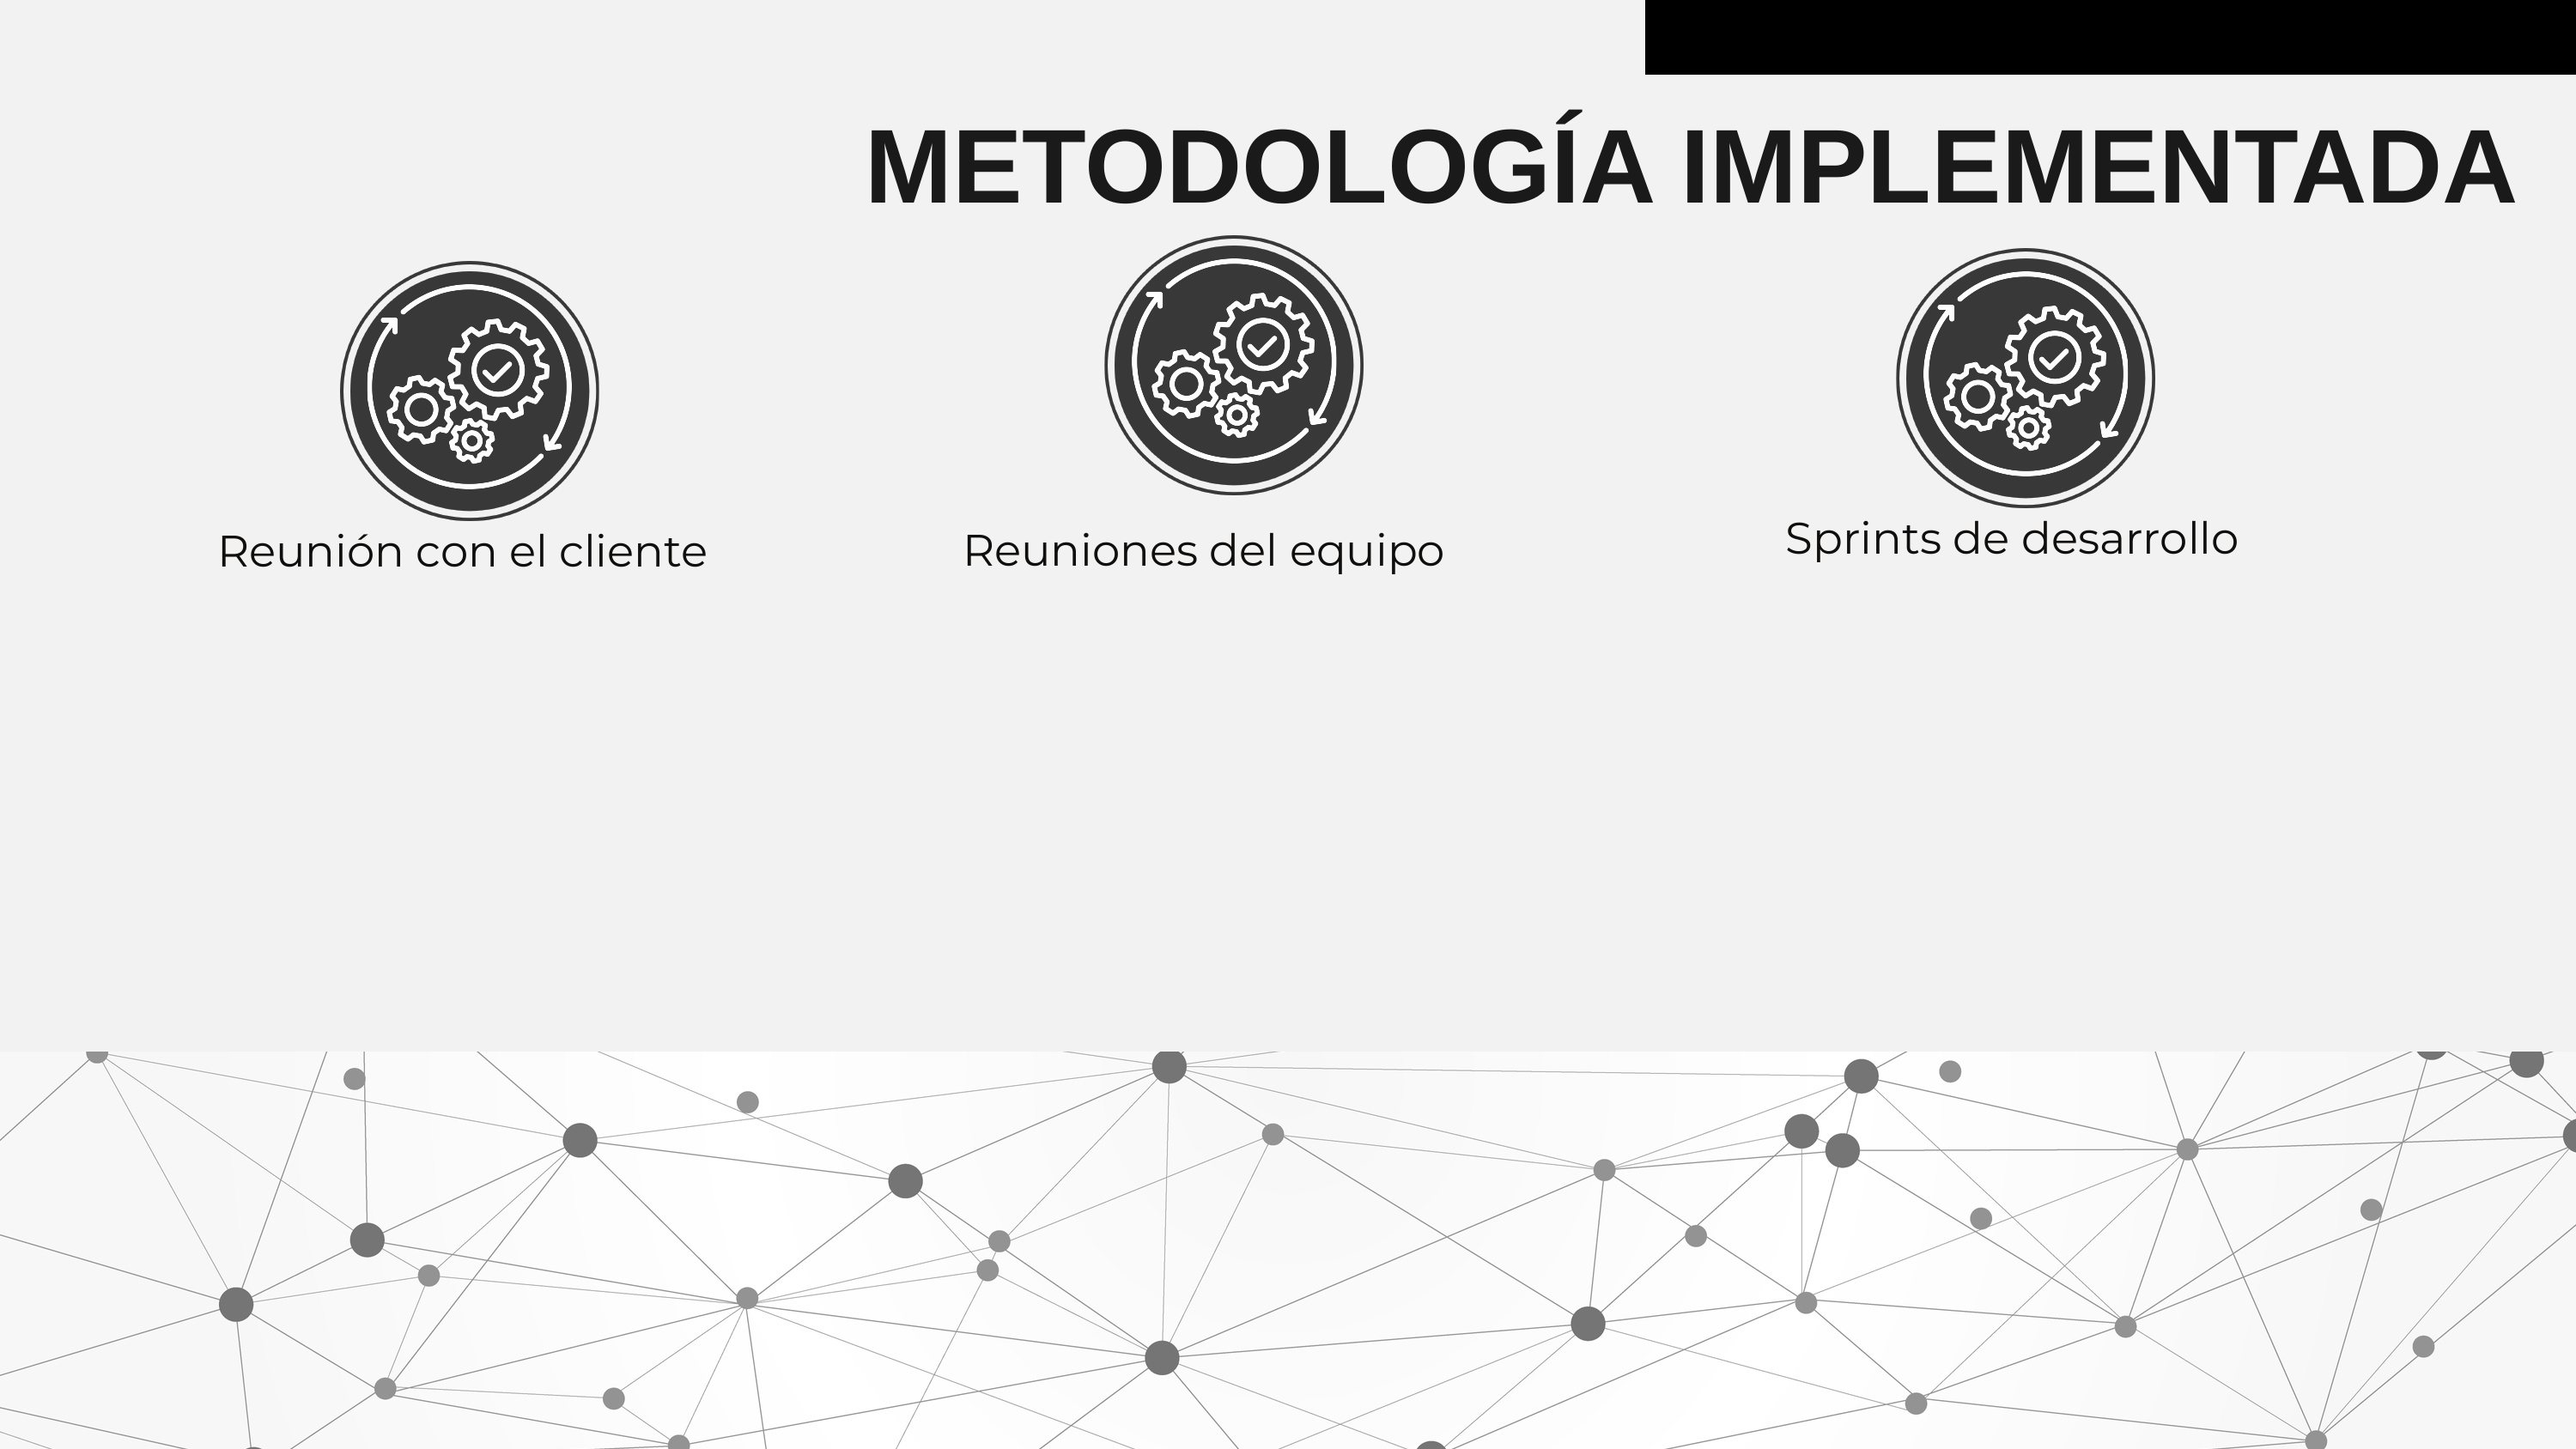

01
 METODOLOGÍA IMPLEMENTADA

Sprints de desarrollo
Reuniones del equipo
Reunión con el cliente